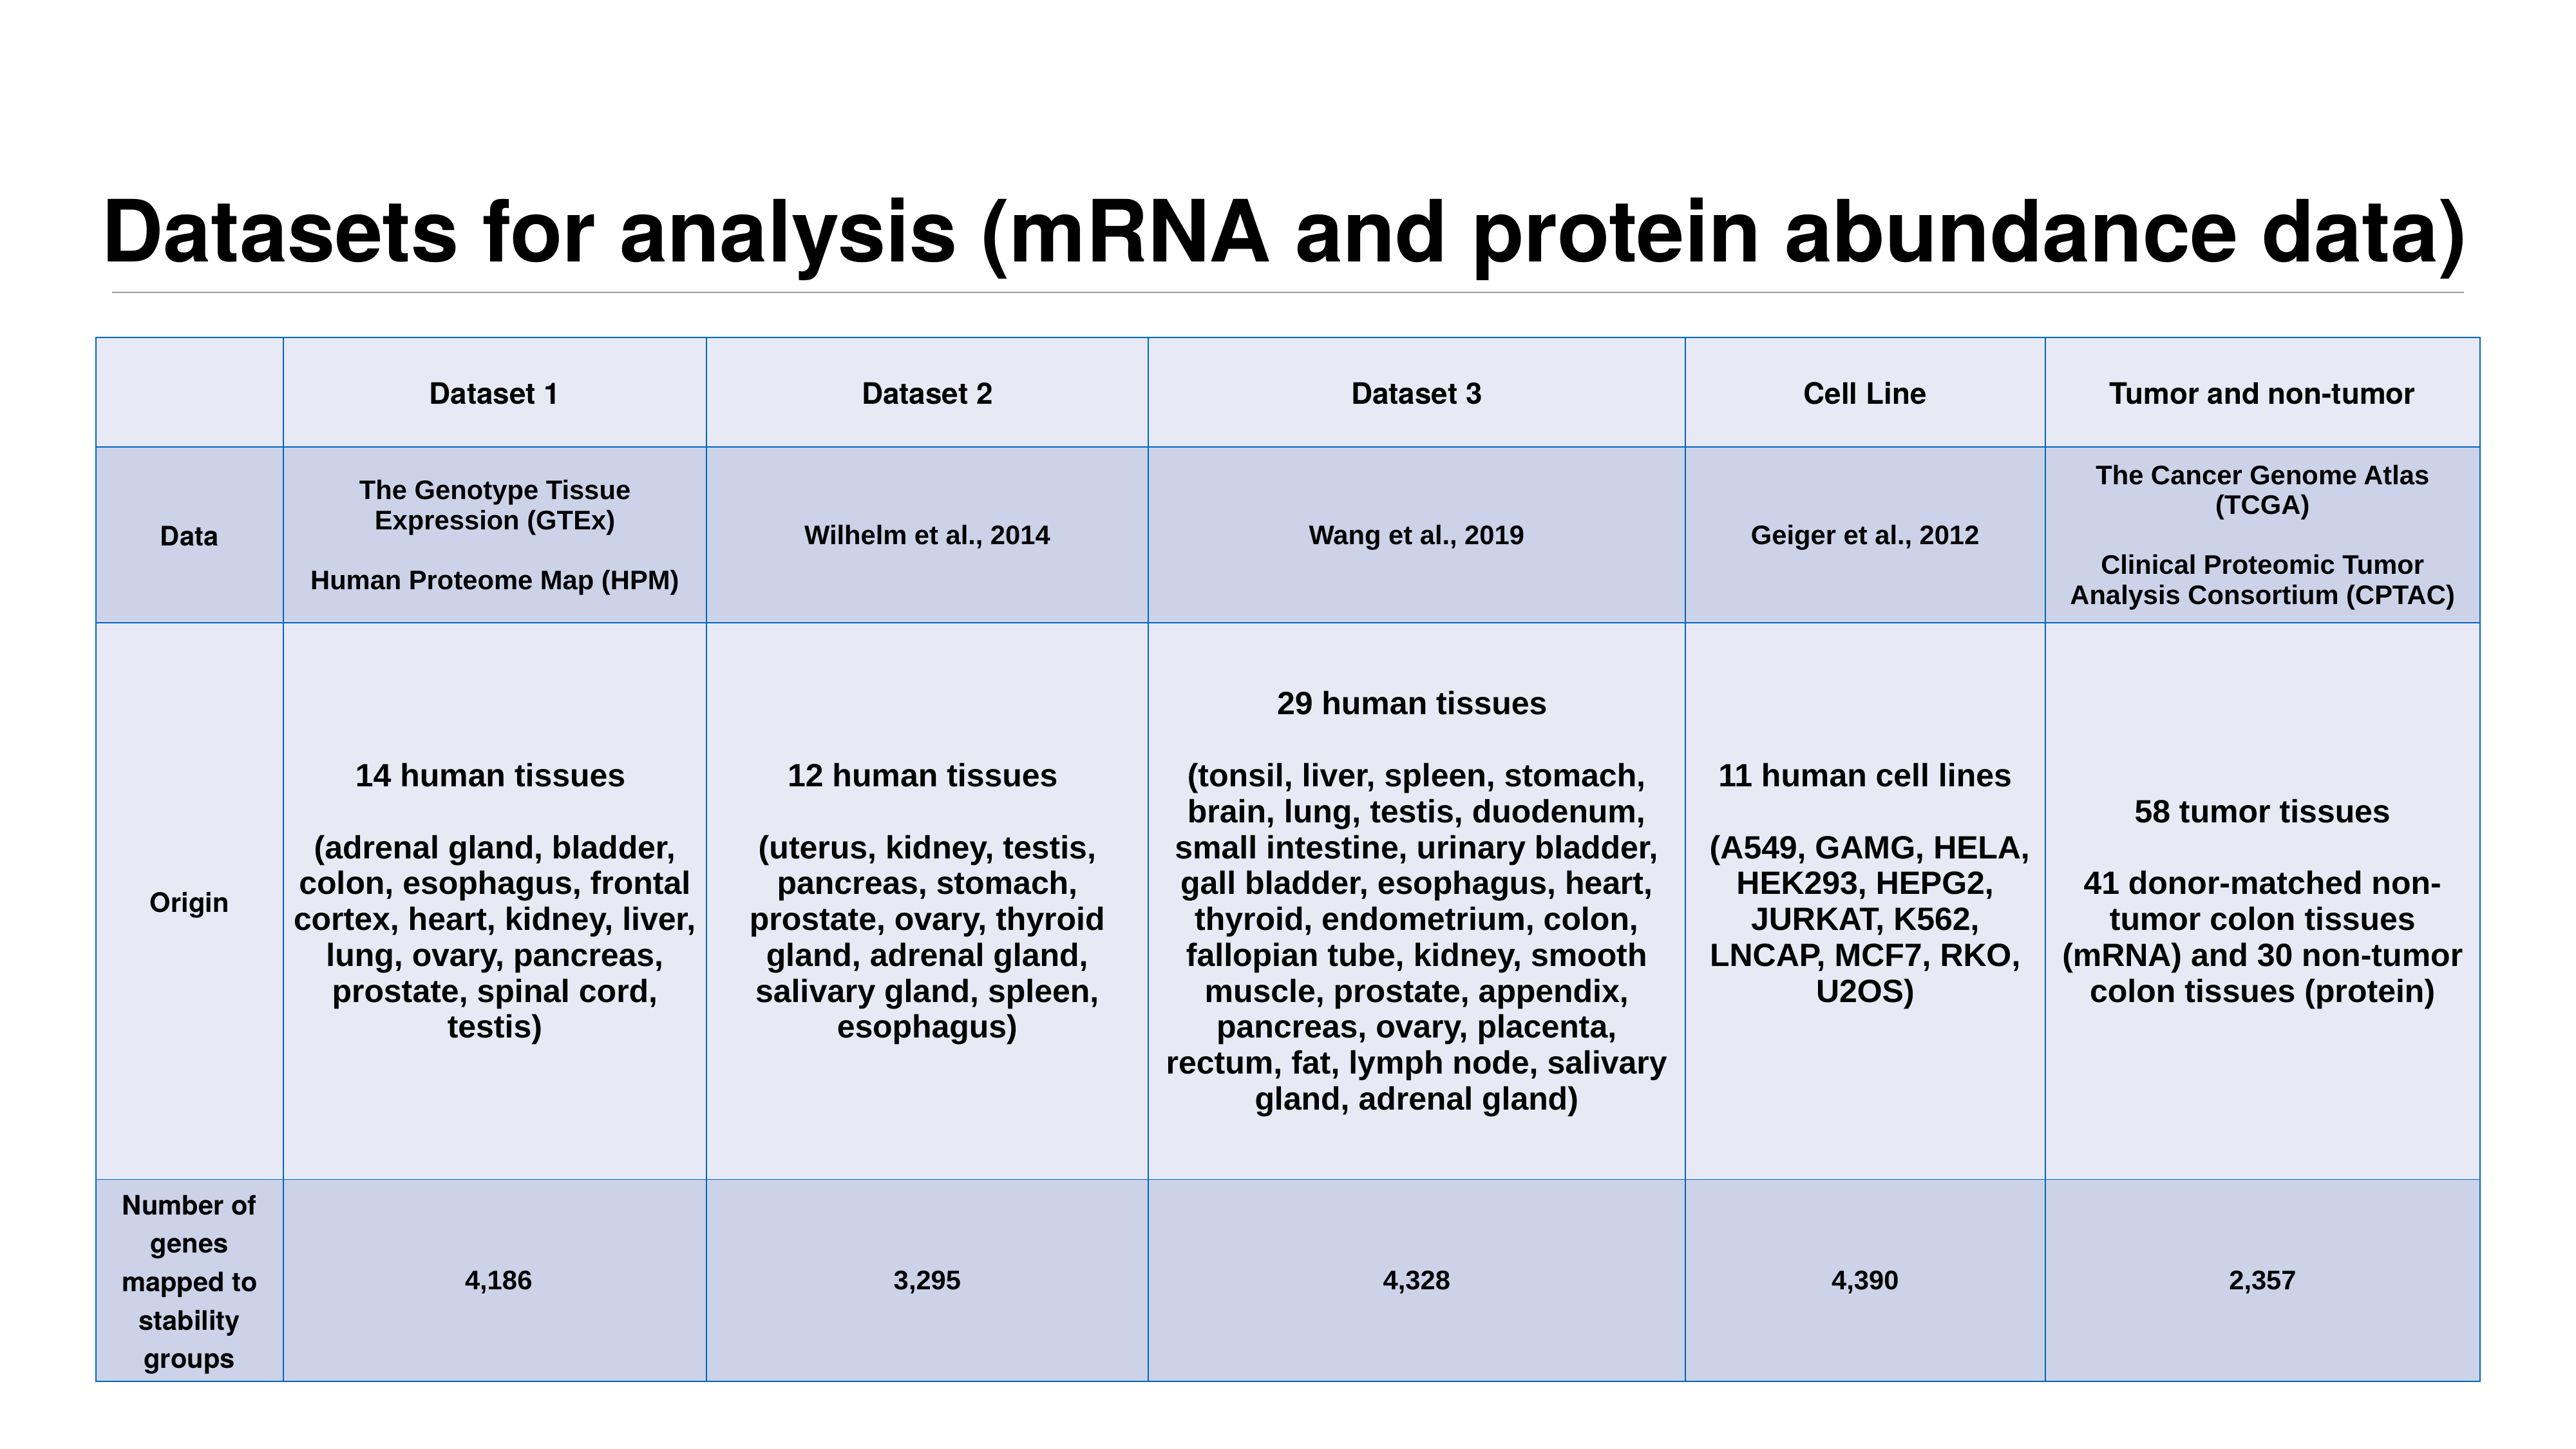

# Datasets for analysis (mRNA and protein abundance data)
|  | Dataset 1 | Dataset 2 | Dataset 3 | Cell Line | Tumor and non-tumor |
| --- | --- | --- | --- | --- | --- |
| Data | The Genotype Tissue Expression (GTEx) Human Proteome Map (HPM) | Wilhelm et al., 2014 | Wang et al., 2019 | Geiger et al., 2012 | The Cancer Genome Atlas (TCGA) Clinical Proteomic Tumor Analysis Consortium (CPTAC) |
| Origin | 14 human tissues (adrenal gland, bladder, colon, esophagus, frontal cortex, heart, kidney, liver, lung, ovary, pancreas, prostate, spinal cord, testis) | 12 human tissues (uterus, kidney, testis, pancreas, stomach, prostate, ovary, thyroid gland, adrenal gland, salivary gland, spleen, esophagus) | 29 human tissues (tonsil, liver, spleen, stomach, brain, lung, testis, duodenum, small intestine, urinary bladder, gall bladder, esophagus, heart, thyroid, endometrium, colon, fallopian tube, kidney, smooth muscle, prostate, appendix, pancreas, ovary, placenta, rectum, fat, lymph node, salivary gland, adrenal gland) | 11 human cell lines (A549, GAMG, HELA, HEK293, HEPG2, JURKAT, K562, LNCAP, MCF7, RKO, U2OS) | 58 tumor tissues 41 donor-matched non-tumor colon tissues (mRNA) and 30 non-tumor colon tissues (protein) |
| Number of genes mapped to stability groups | 4,186 | 3,295 | 4,328 | 4,390 | 2,357 |